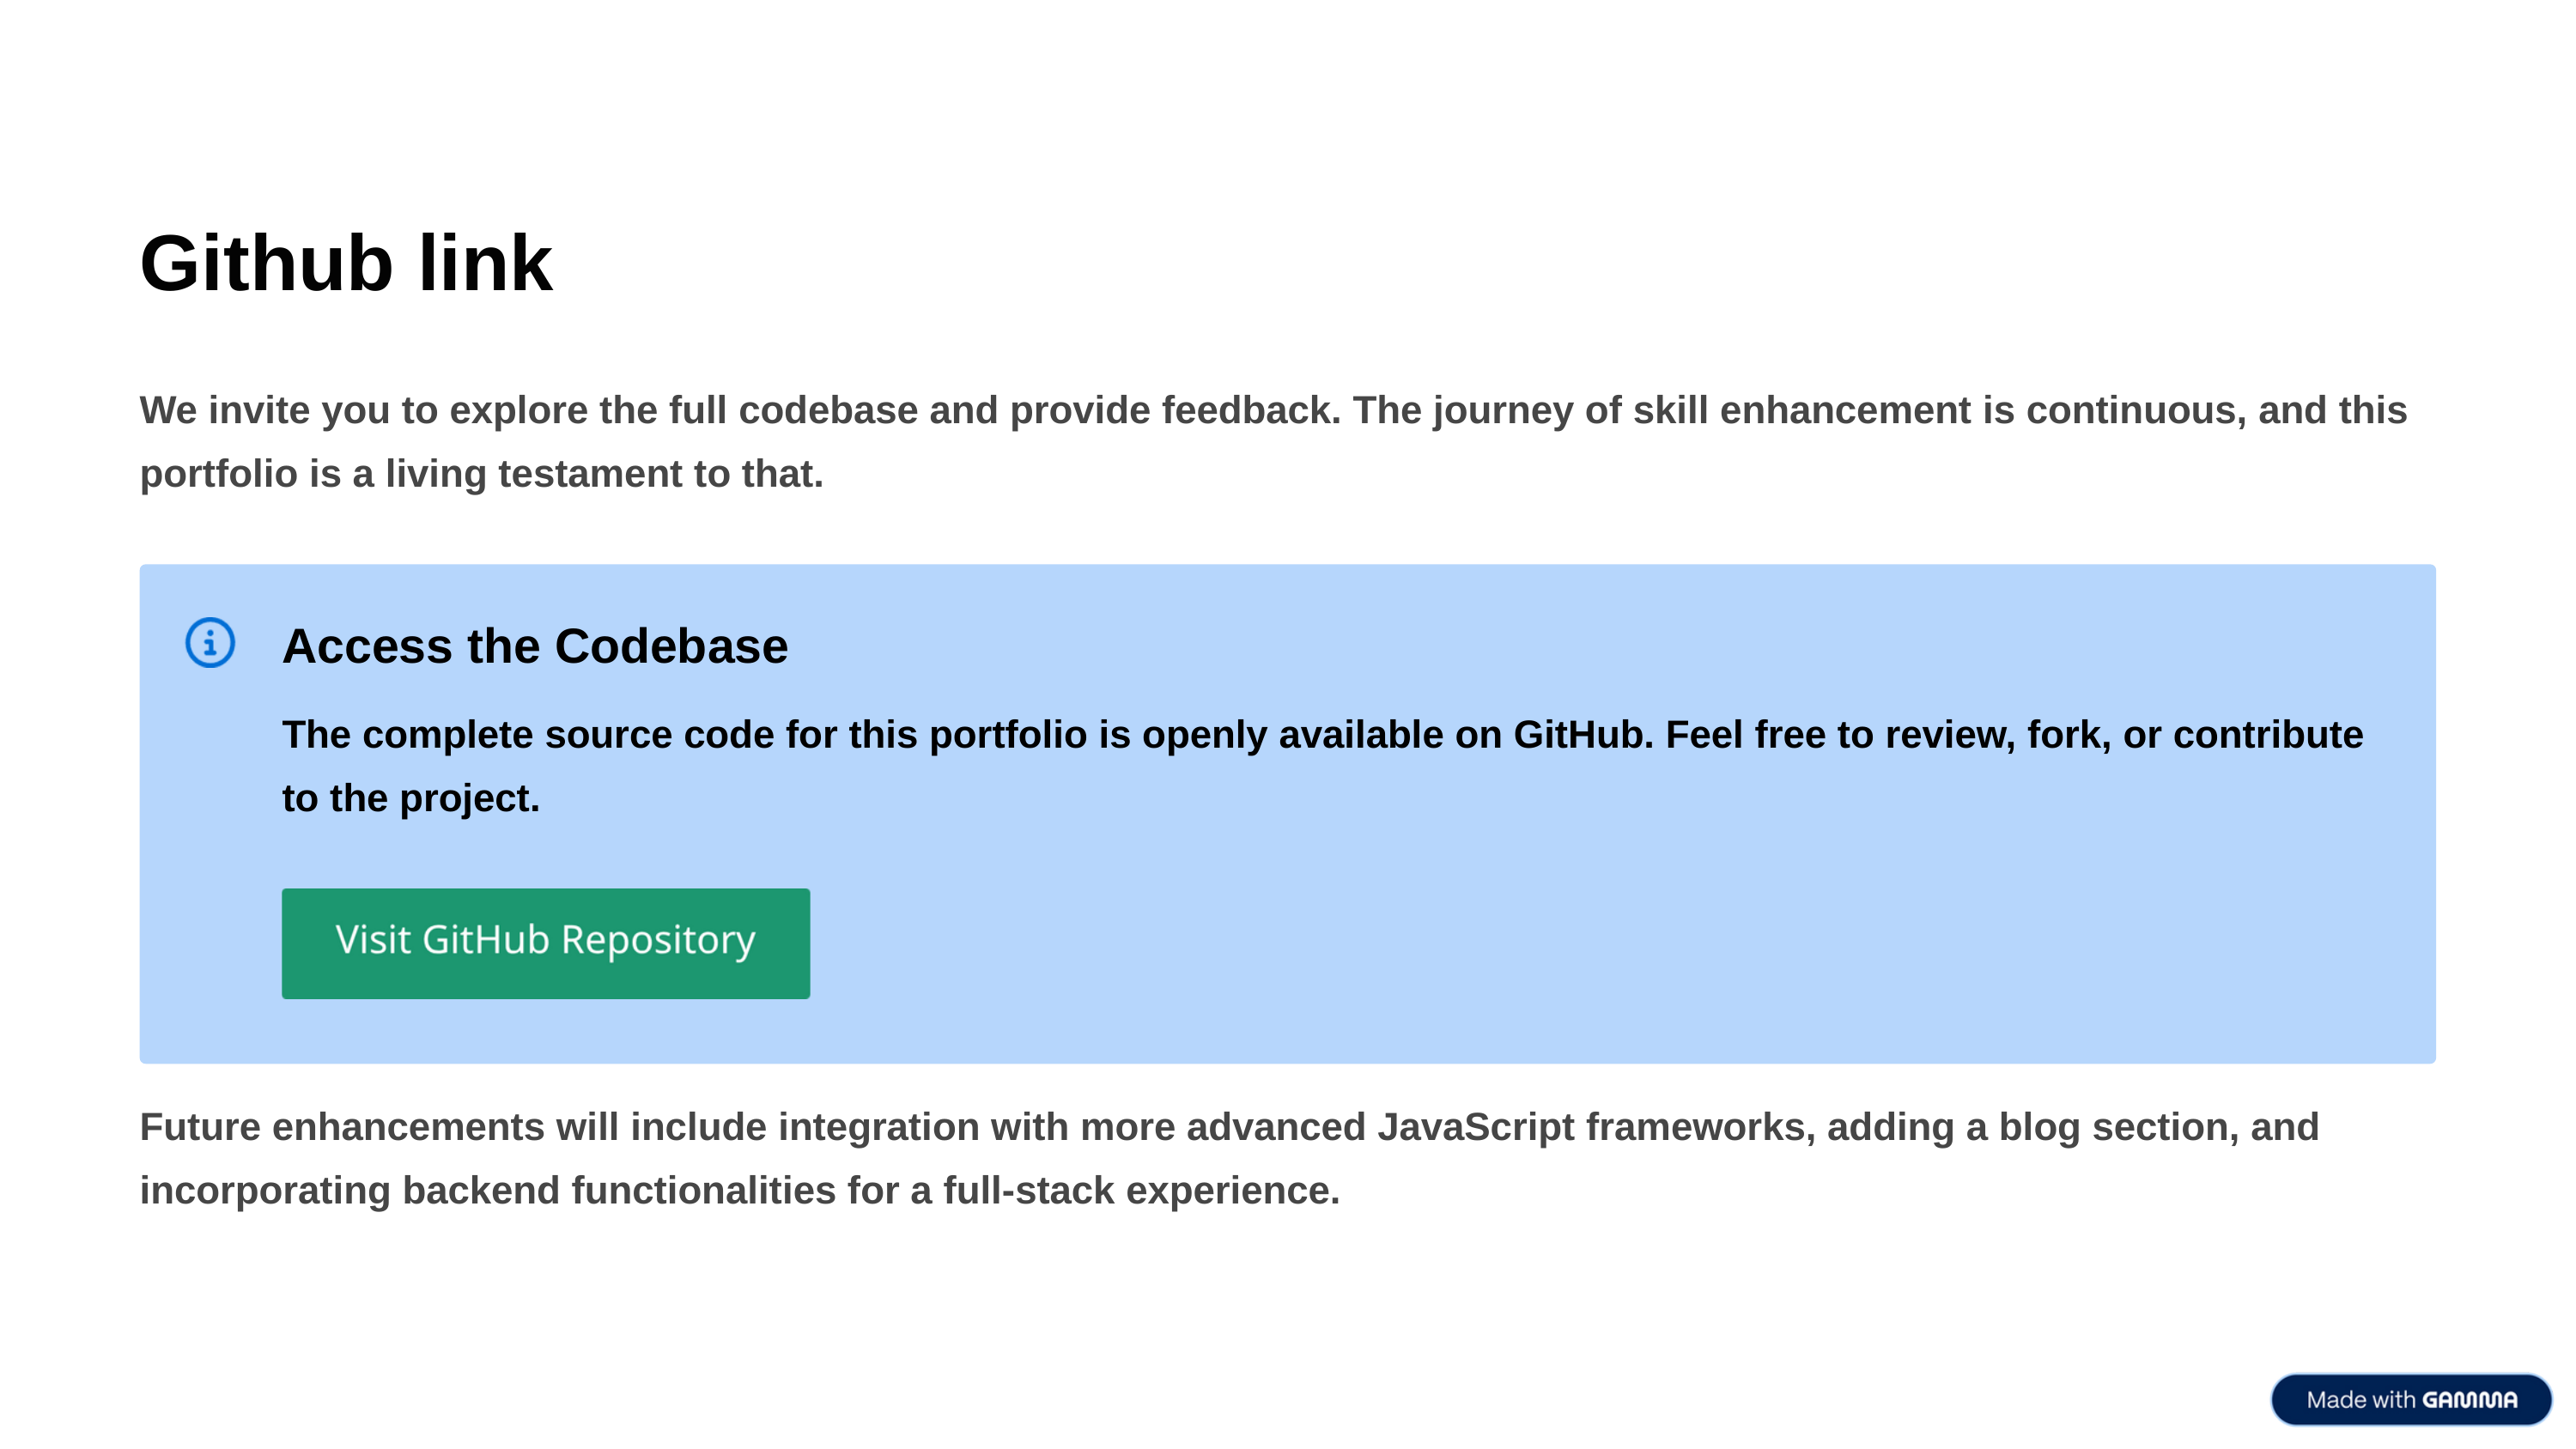

Github link
We invite you to explore the full codebase and provide feedback. The journey of skill enhancement is continuous, and this portfolio is a living testament to that.

Access the Codebase

The complete source code for this portfolio is openly available on GitHub. Feel free to review, fork, or contribute to the project.

Future enhancements will include integration with more advanced JavaScript frameworks, adding a blog section, and incorporating backend functionalities for a full-stack experience.